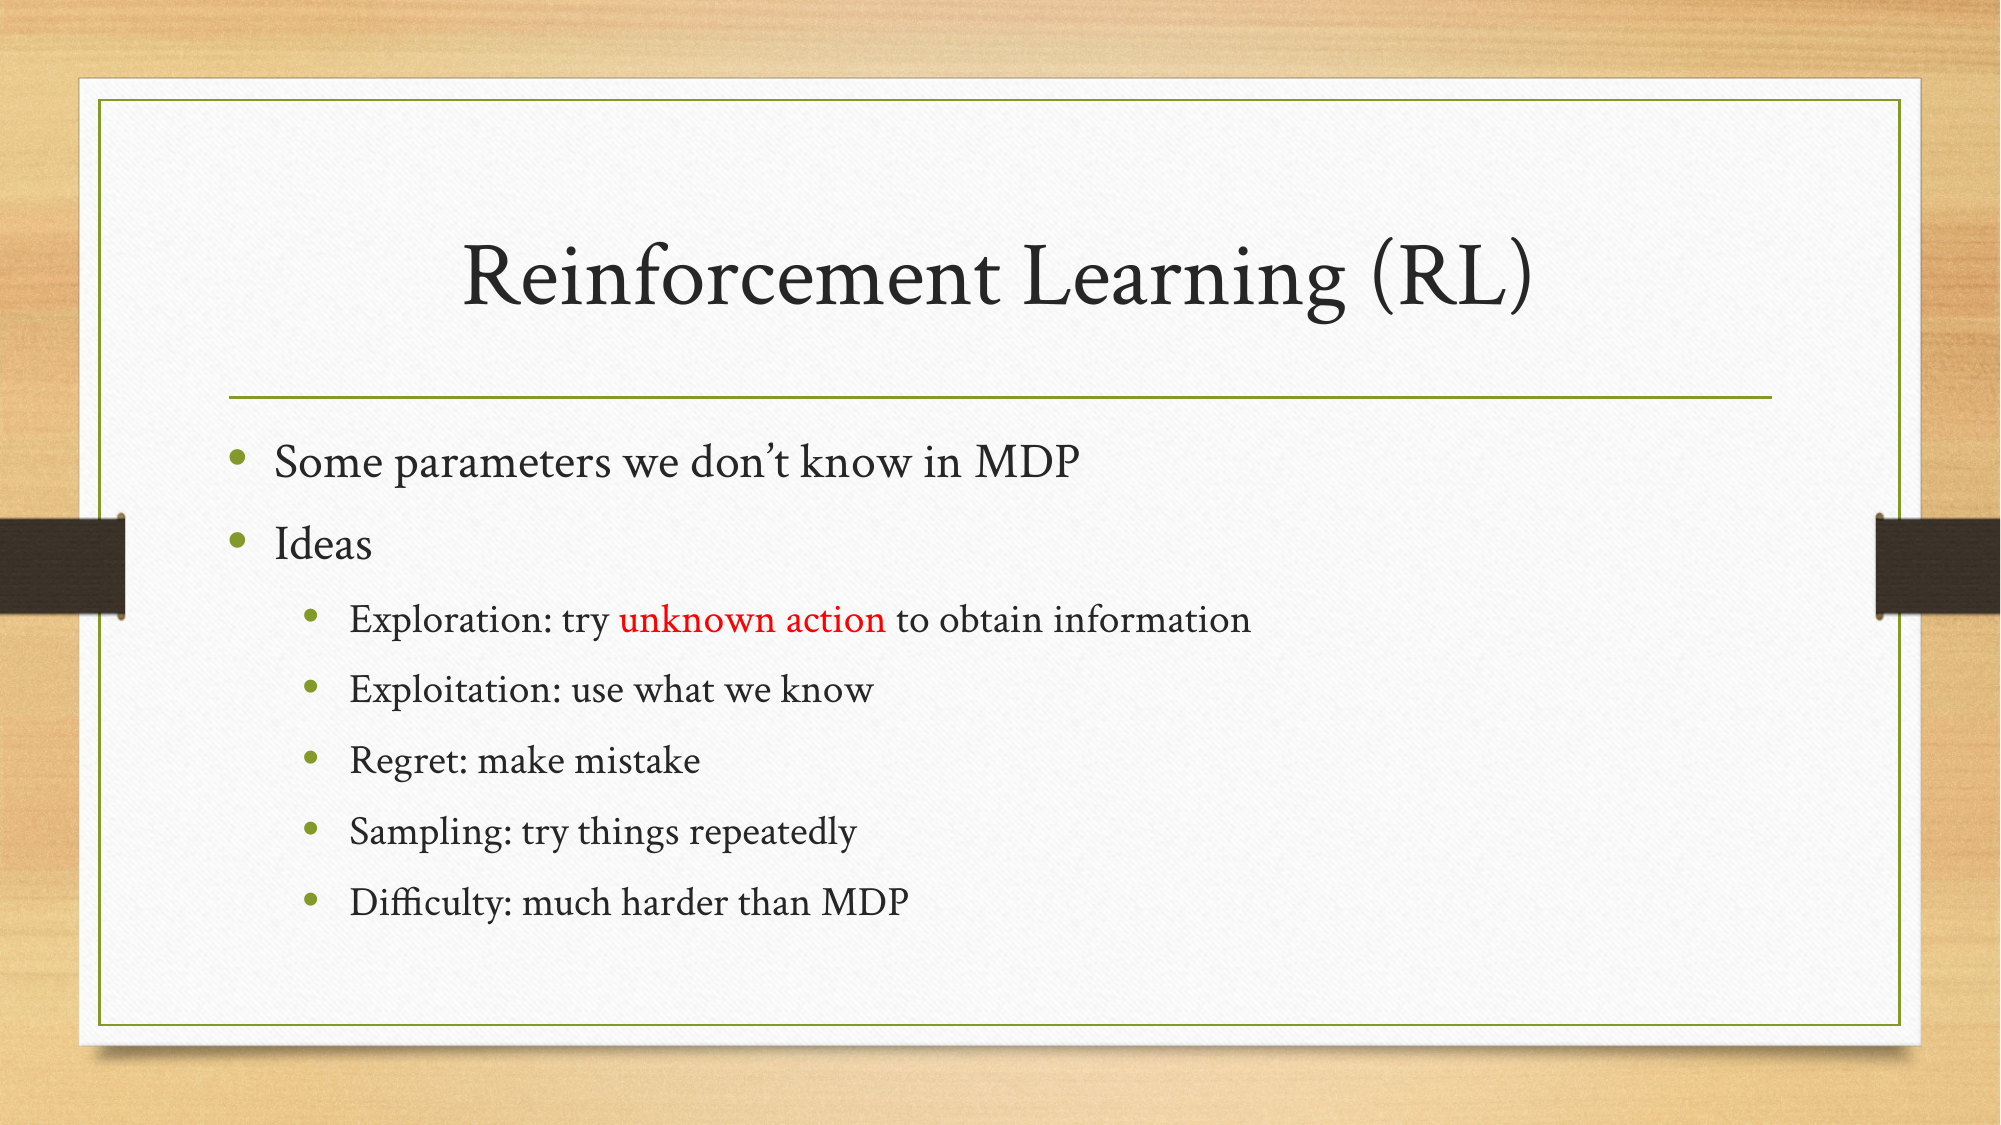

# Reinforcement Learning (RL)
Some parameters we don’t know in MDP
Ideas
Exploration: try unknown action to obtain information
Exploitation: use what we know
Regret: make mistake
Sampling: try things repeatedly
Difficulty: much harder than MDP